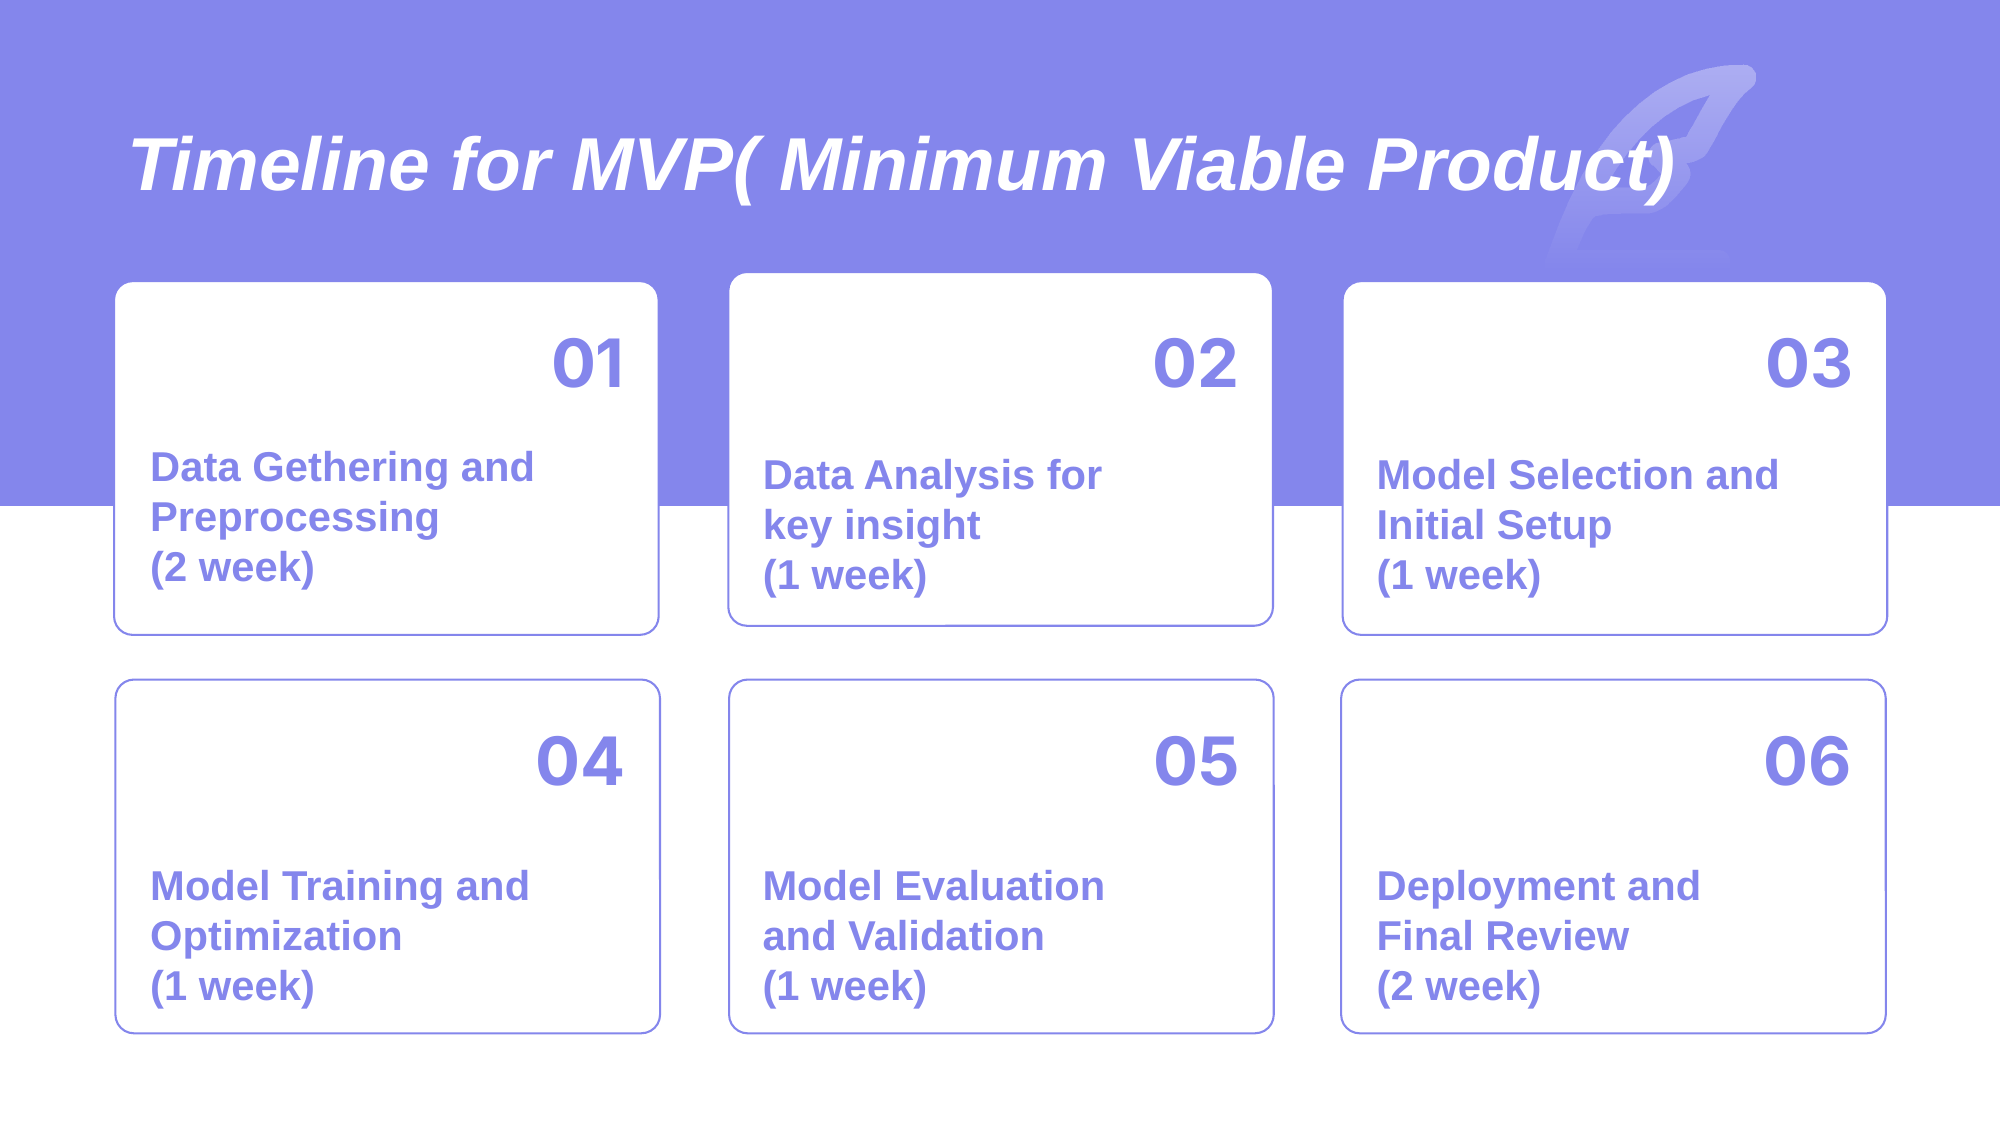

# Timeline for MVP( Minimum Viable Product)

01
02
03
Data Gethering and Preprocessing
(2 week)
Model Selection and Initial Setup
(1 week)
Data Analysis for key insight
(1 week)

04
05
06
Model Training and Optimization
(1 week)
Model Evaluation and Validation
(1 week)
Deployment and Final Review
(2 week)